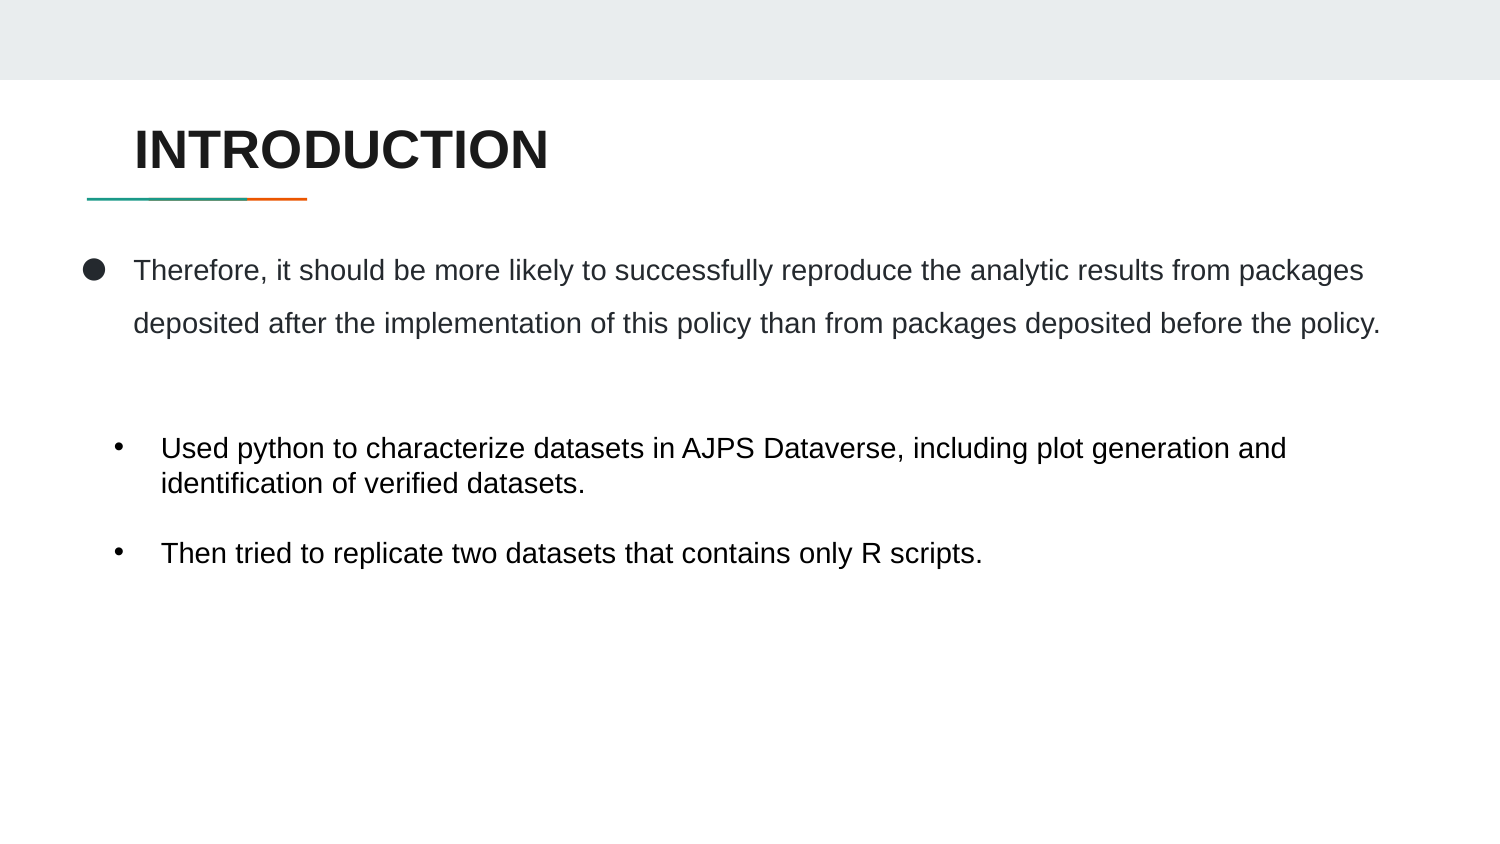

# INTRODUCTION
Therefore, it should be more likely to successfully reproduce the analytic results from packages deposited after the implementation of this policy than from packages deposited before the policy.

Used python to characterize datasets in AJPS Dataverse, including plot generation and identification of verified datasets.

Then tried to replicate two datasets that contains only R scripts.